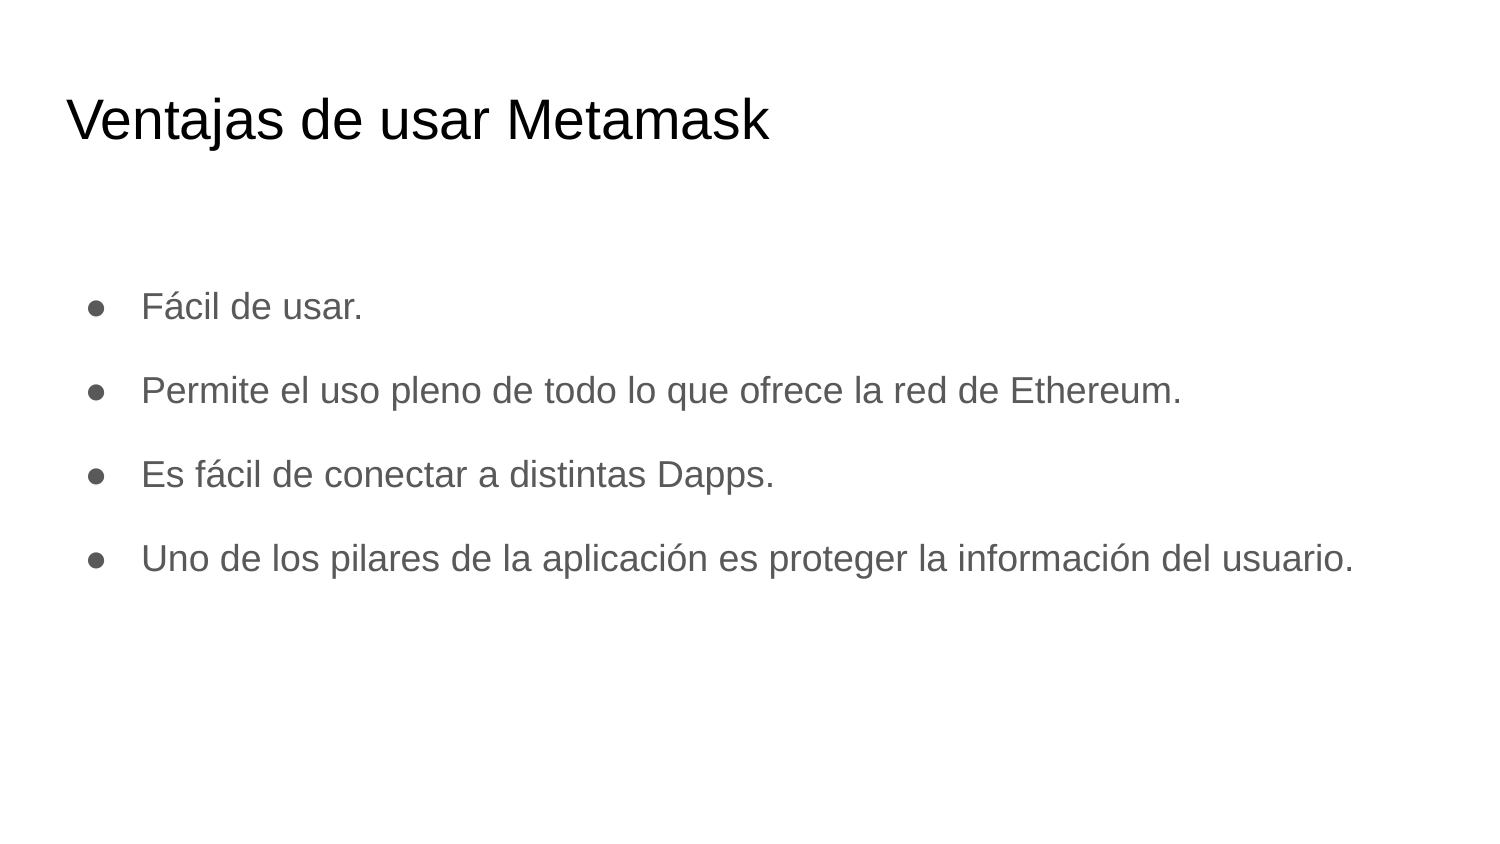

# Ventajas de usar Metamask
Fácil de usar.
Permite el uso pleno de todo lo que ofrece la red de Ethereum.
Es fácil de conectar a distintas Dapps.
Uno de los pilares de la aplicación es proteger la información del usuario.